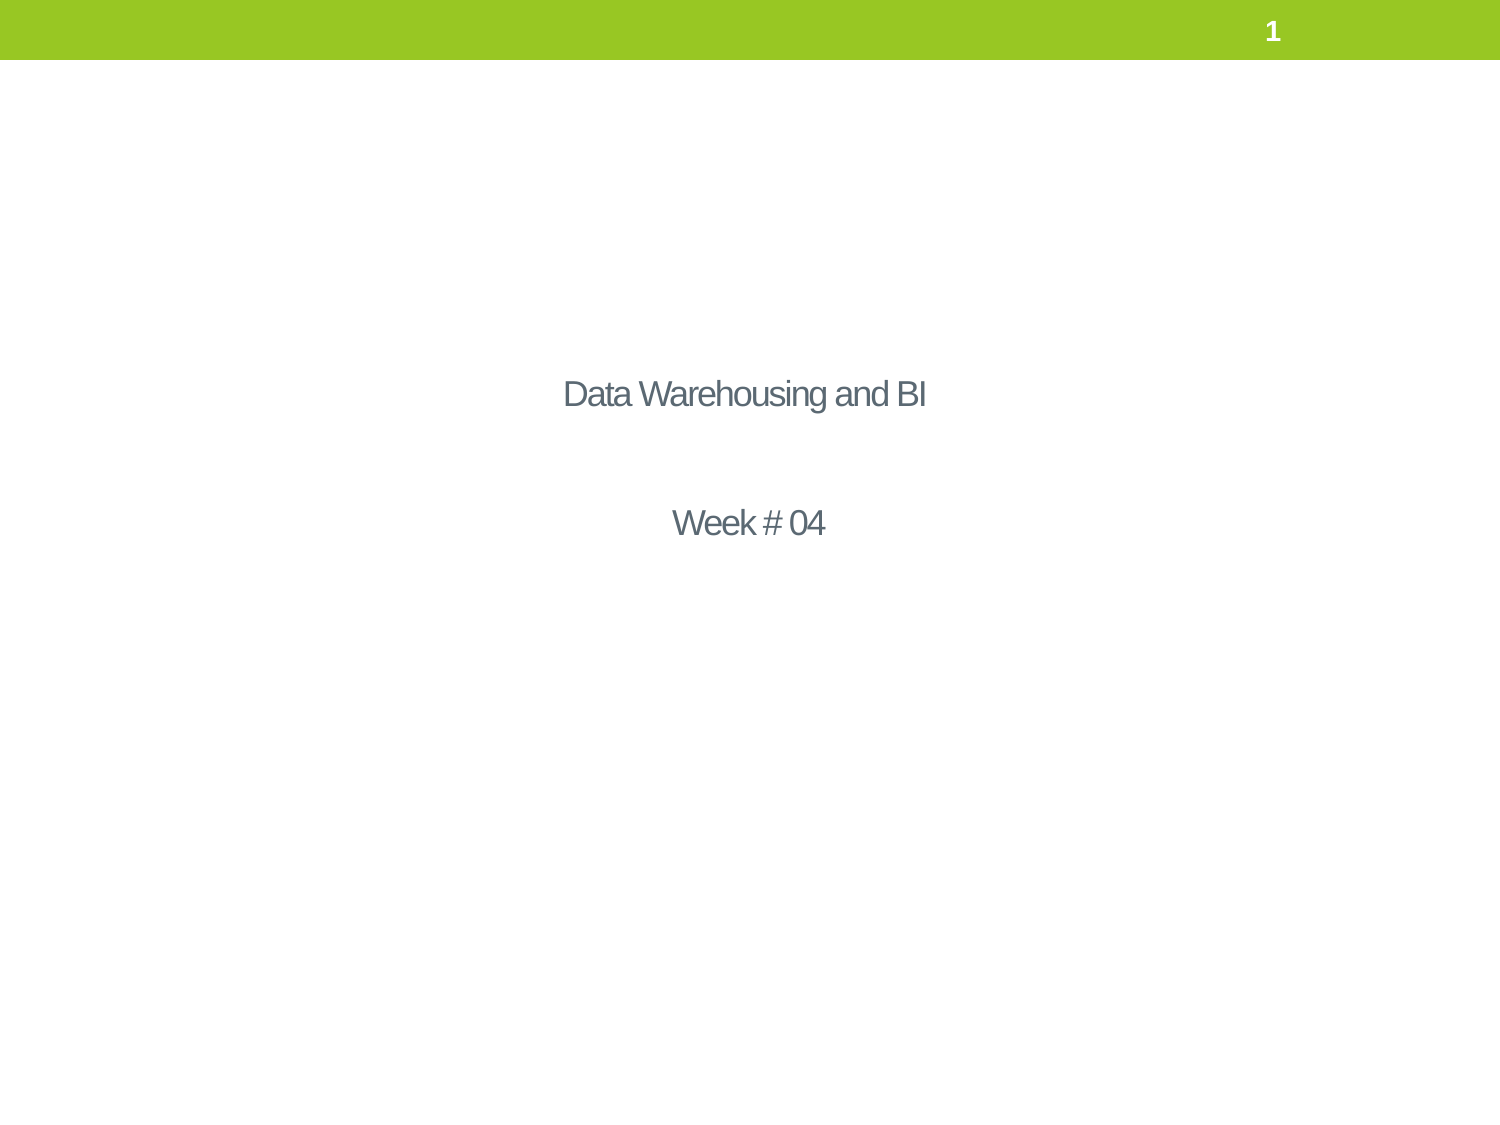

1
# Data Warehousing and BI Week # 04